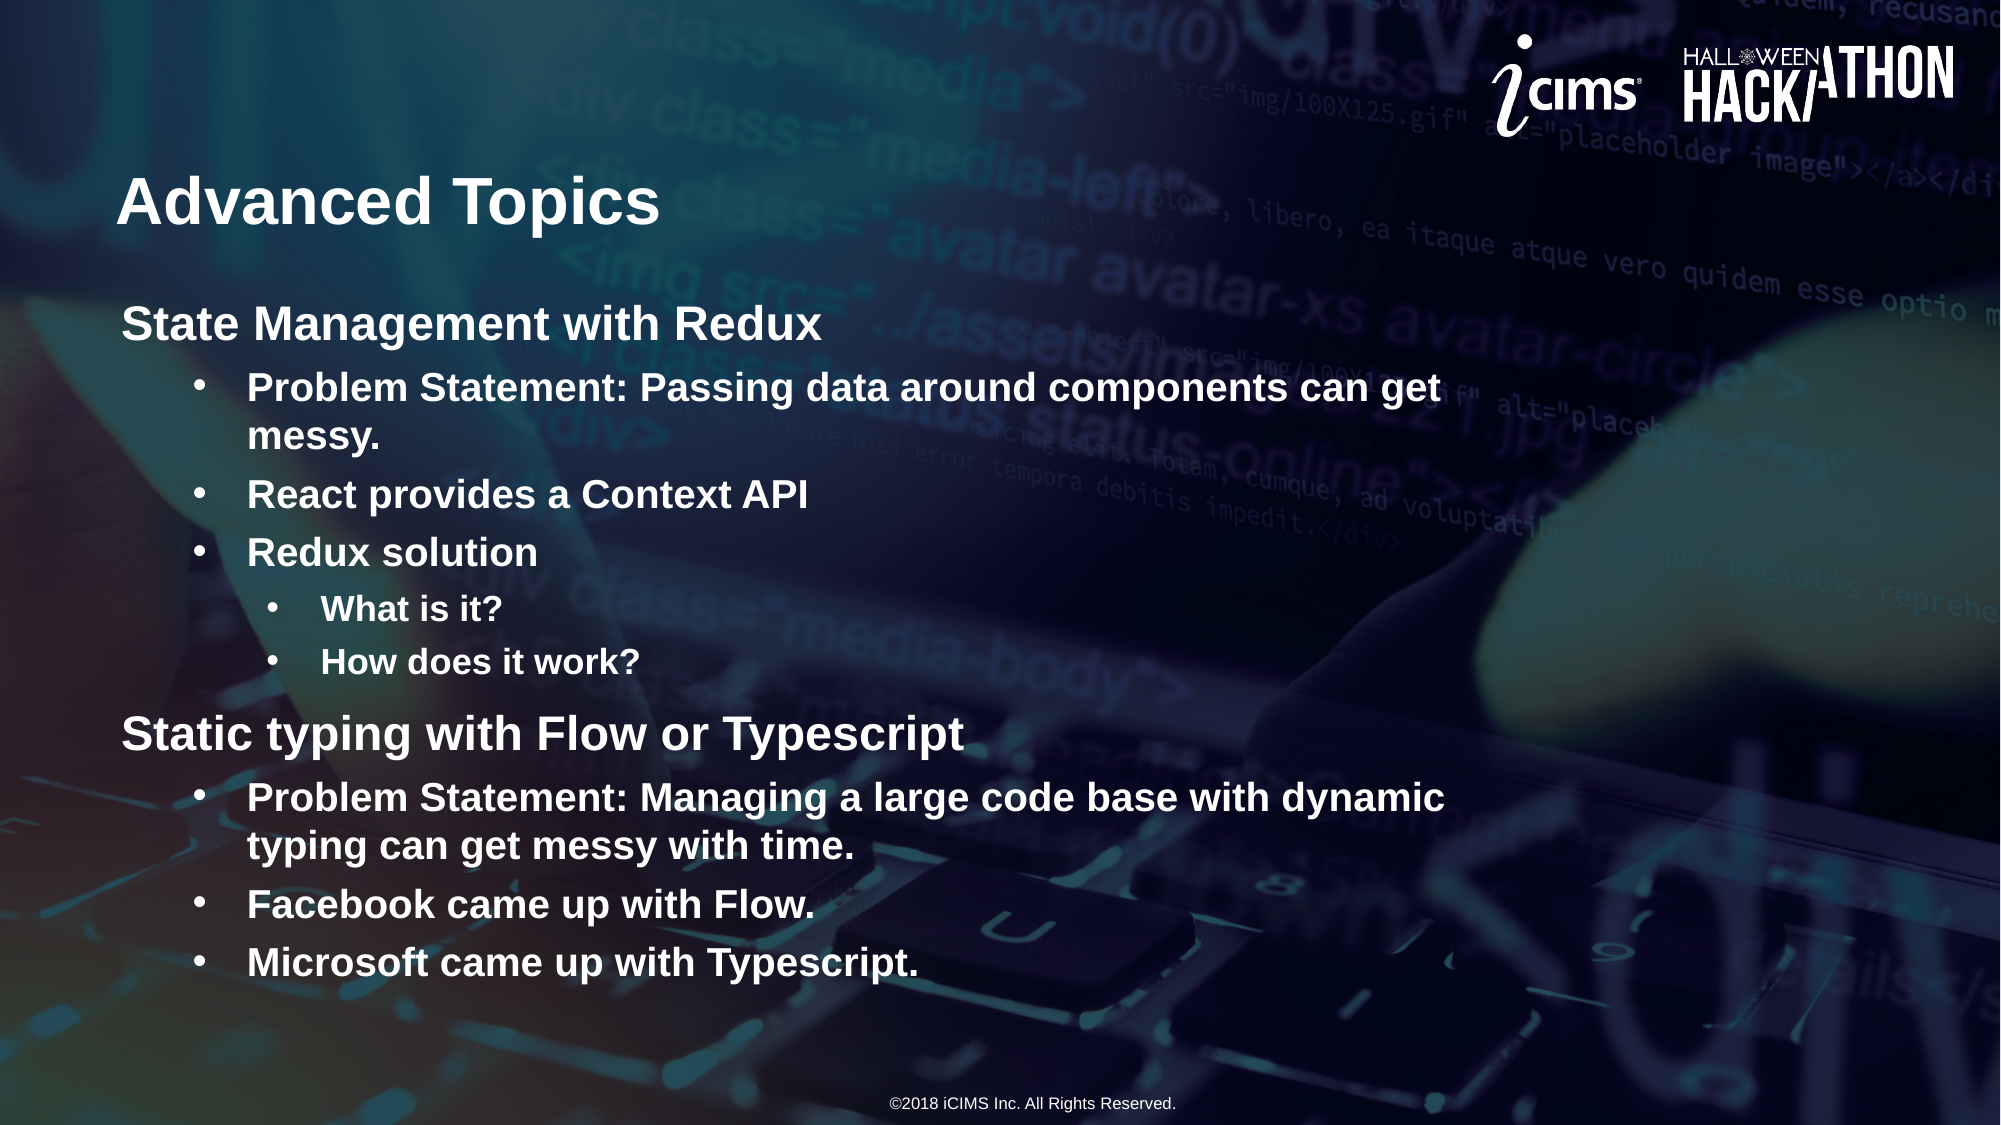

# Advanced Topics
State Management with Redux
Problem Statement: Passing data around components can get messy.
React provides a Context API
Redux solution
What is it?
How does it work?
Static typing with Flow or Typescript
Problem Statement: Managing a large code base with dynamic typing can get messy with time.
Facebook came up with Flow.
Microsoft came up with Typescript.